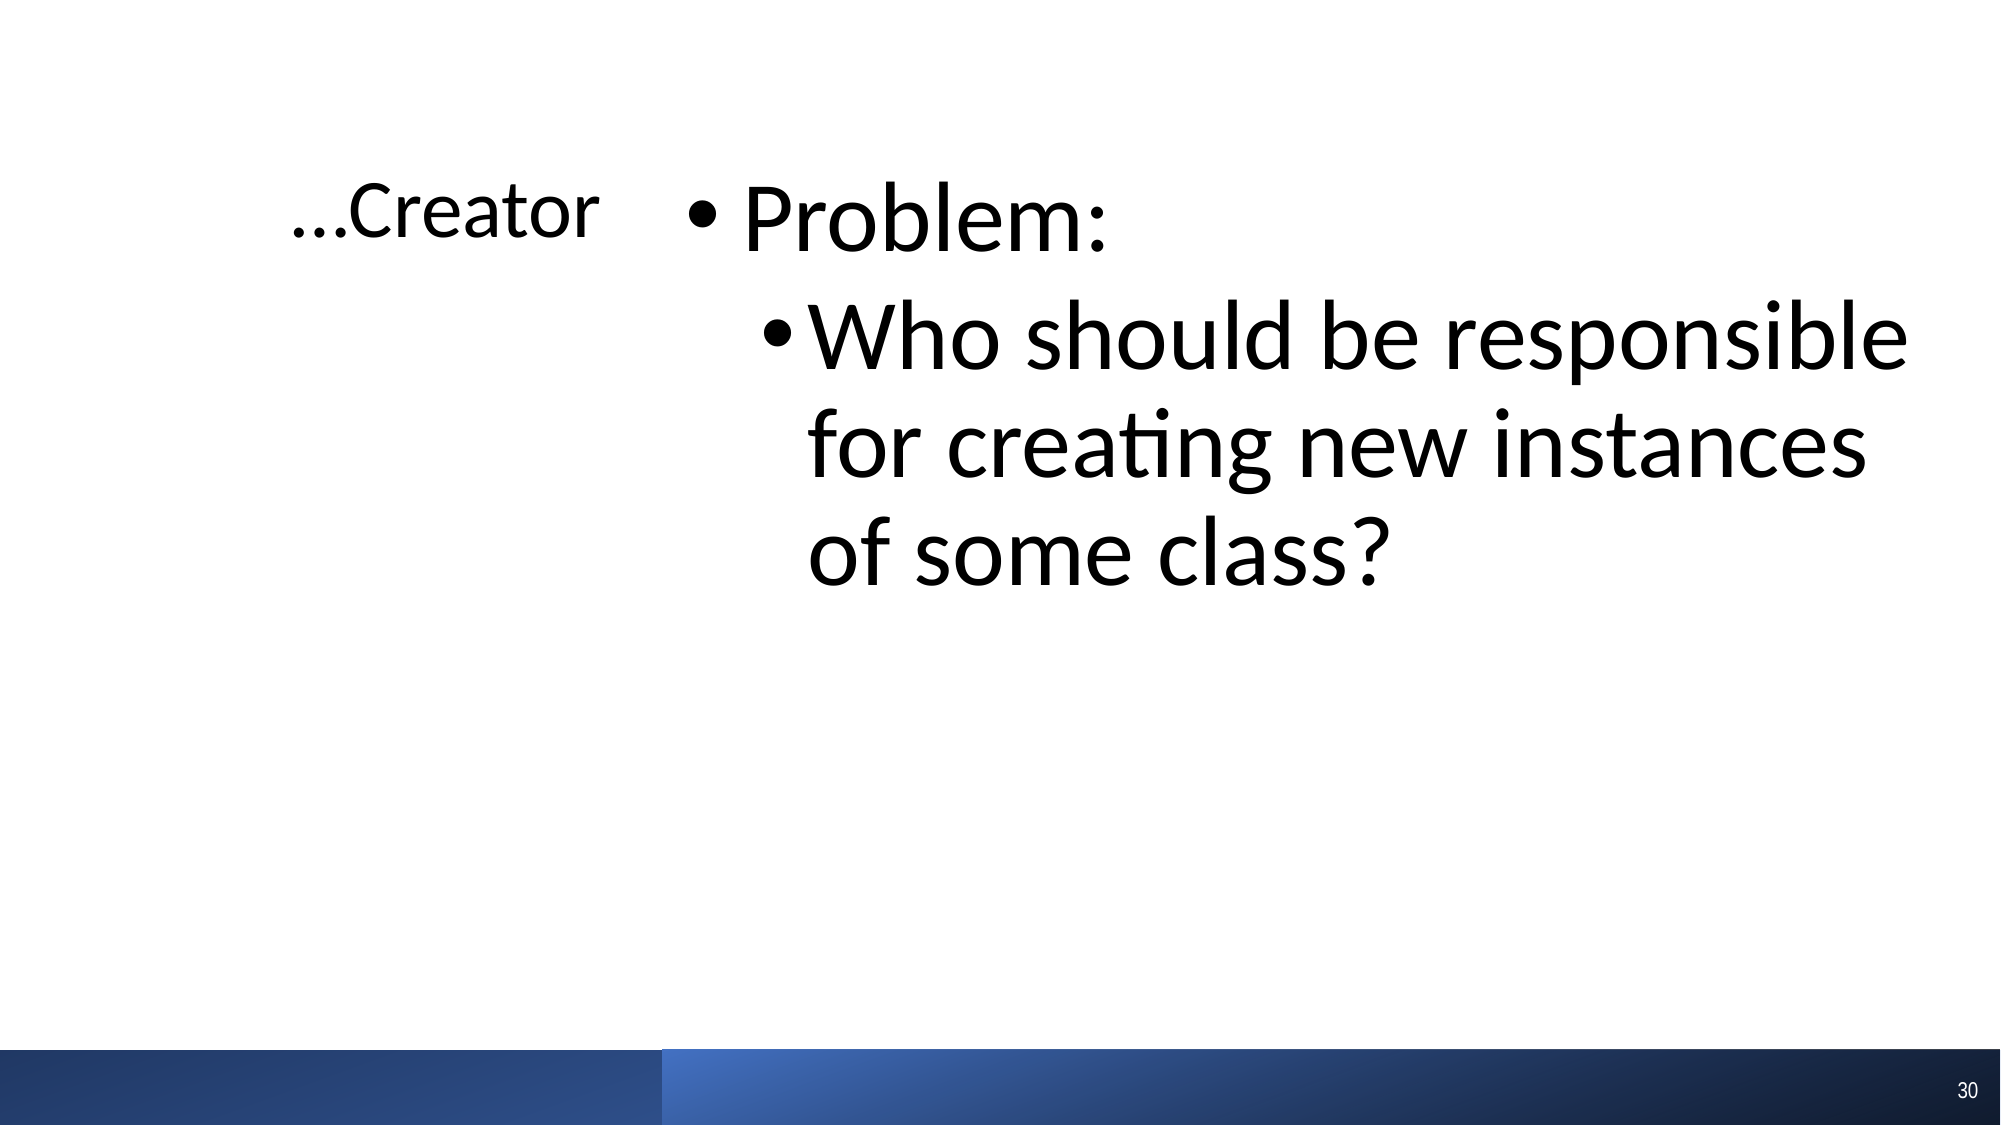

# …Creator
Problem:
Who should be responsible for creating new instances of some class?

30